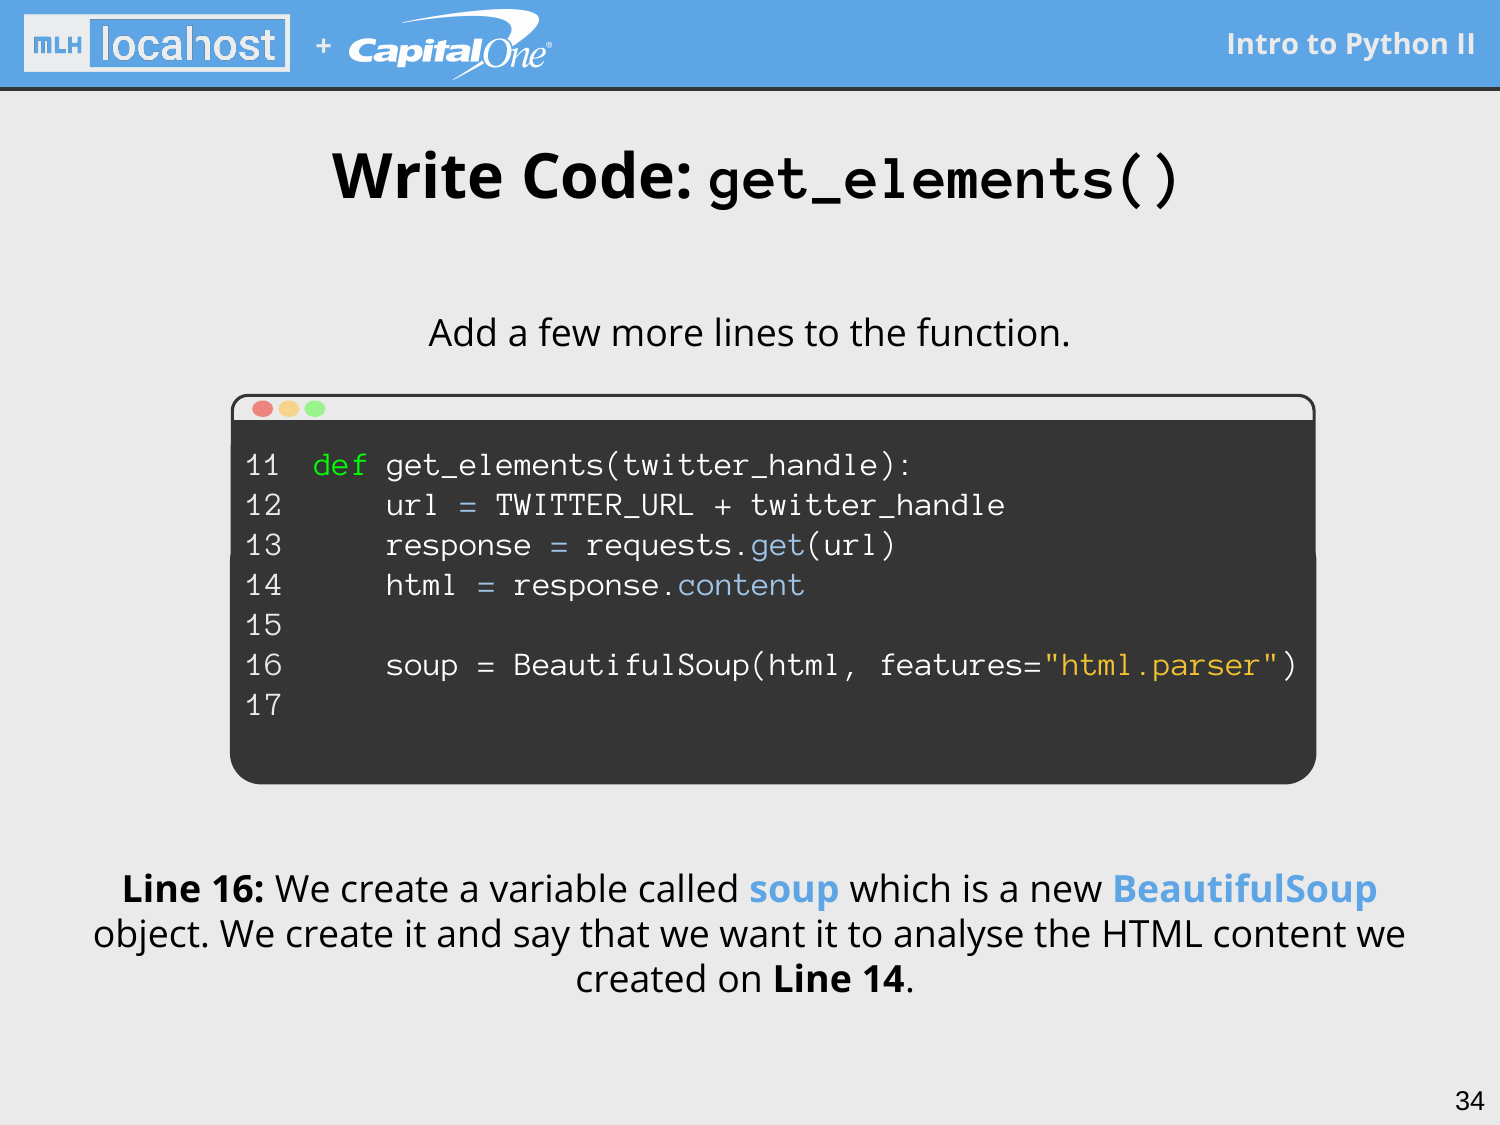

Write Code: get_elements()
Add a few more lines to the function.

11
12
13
14
15
16
17

def get_elements(twitter_handle):
    url = TWITTER_URL + twitter_handle
    response = requests.get(url)
    html = response.content

    soup = BeautifulSoup(html, features="html.parser")

Line 16: We create a variable called soup which is a new BeautifulSoup object. We create it and say that we want it to analyse the HTML content we created on Line 14.